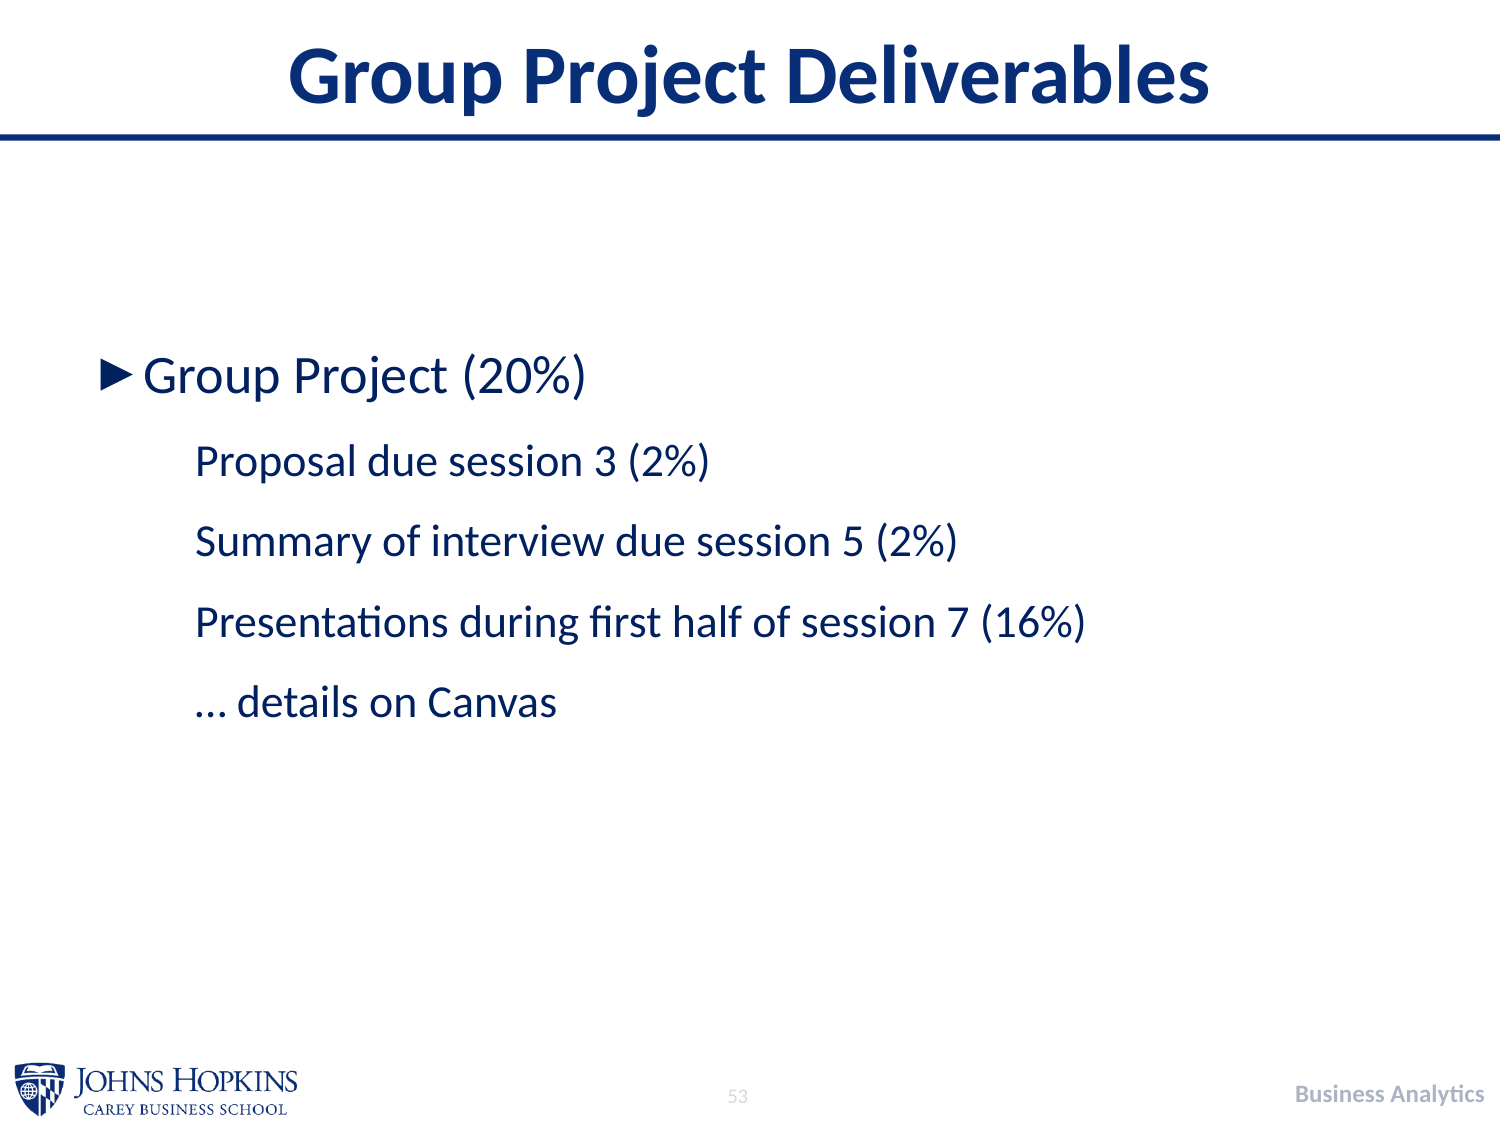

# Group Project Deliverables
Group Project (20%)
Proposal due session 3 (2%)
Summary of interview due session 5 (2%)
Presentations during first half of session 7 (16%)
… details on Canvas

53